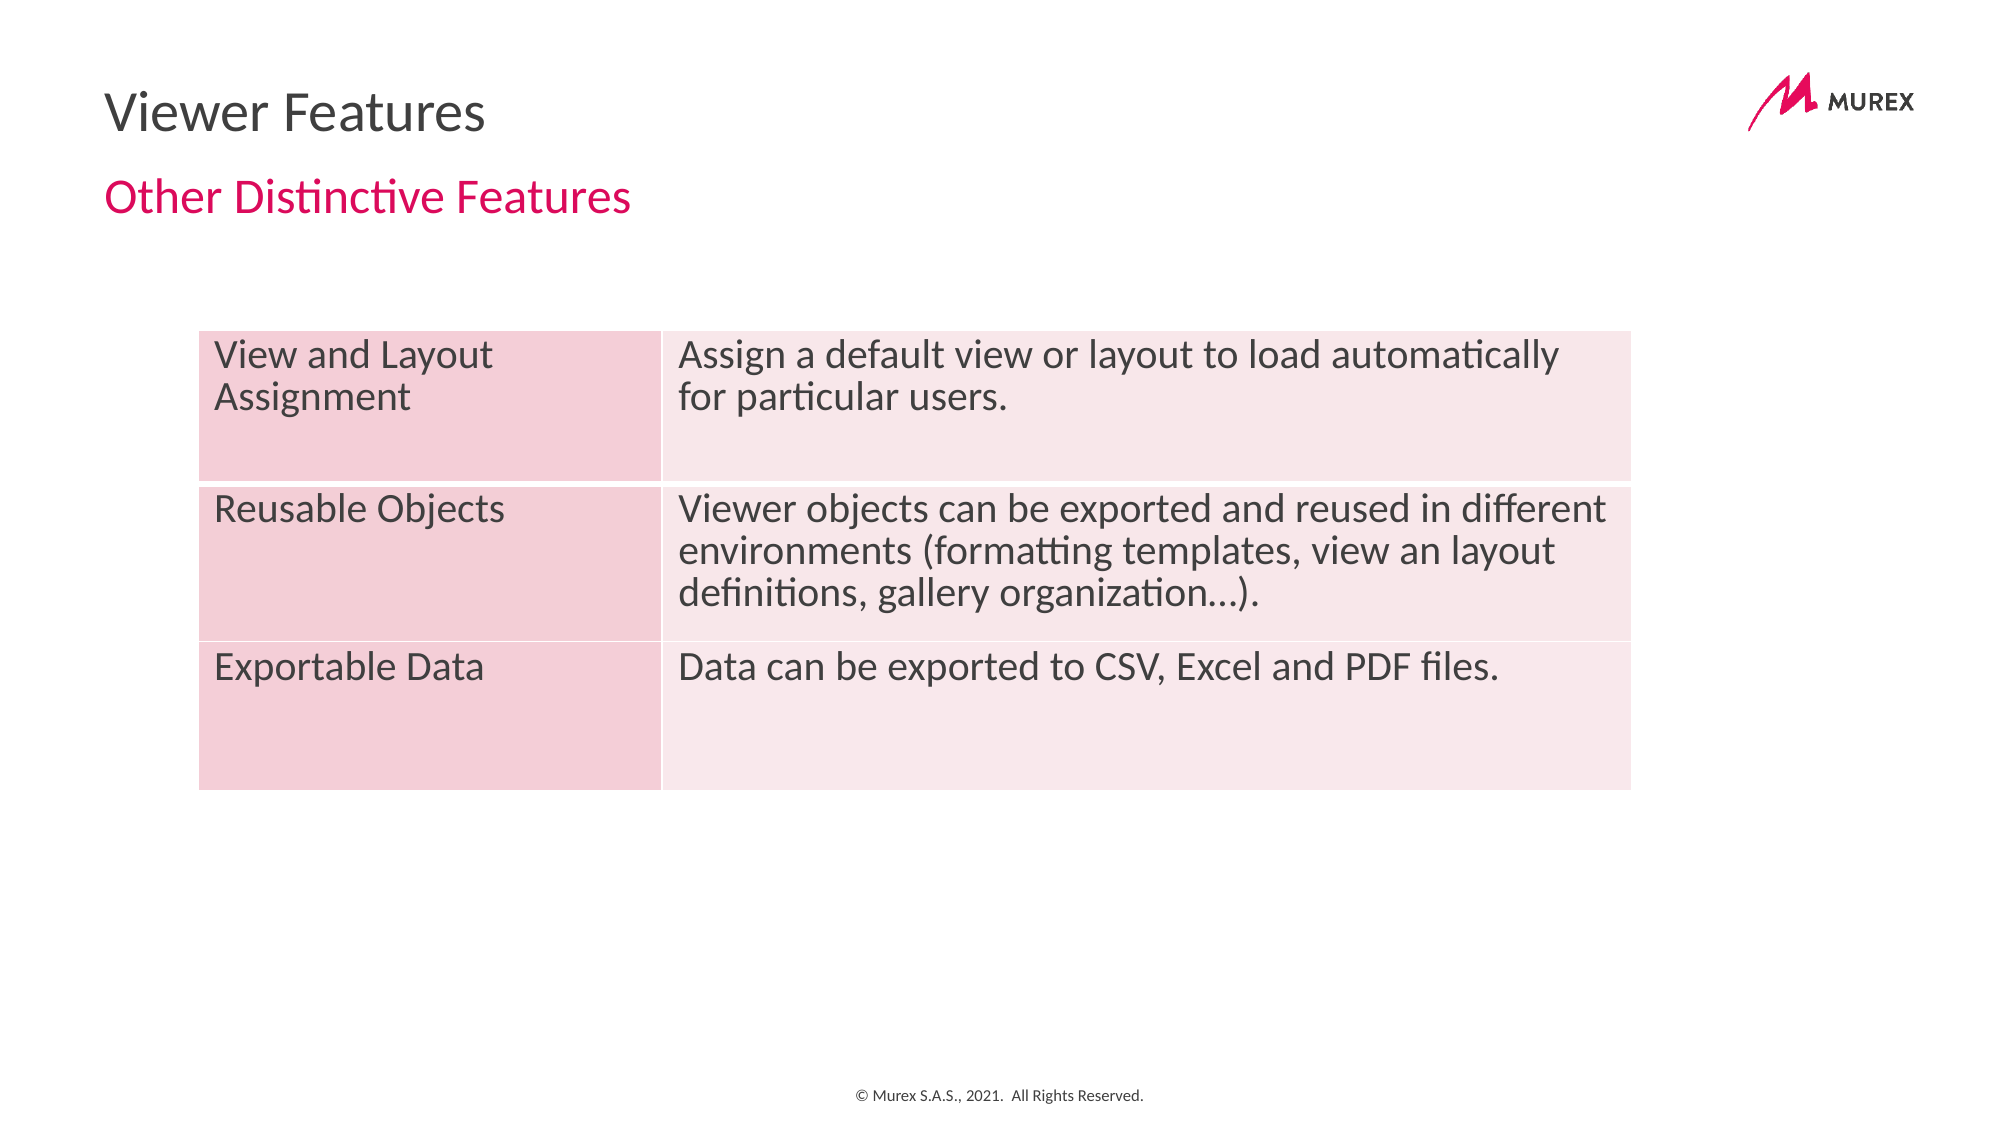

# Viewer Features
Other Distinctive Features

| View and Layout Assignment | Assign a default view or layout to load automatically for particular users. |
| --- | --- |
| Reusable Objects | Viewer objects can be exported and reused in different environments (formatting templates, view an layout definitions, gallery organization…). |
| Exportable Data | Data can be exported to CSV, Excel and PDF files. |